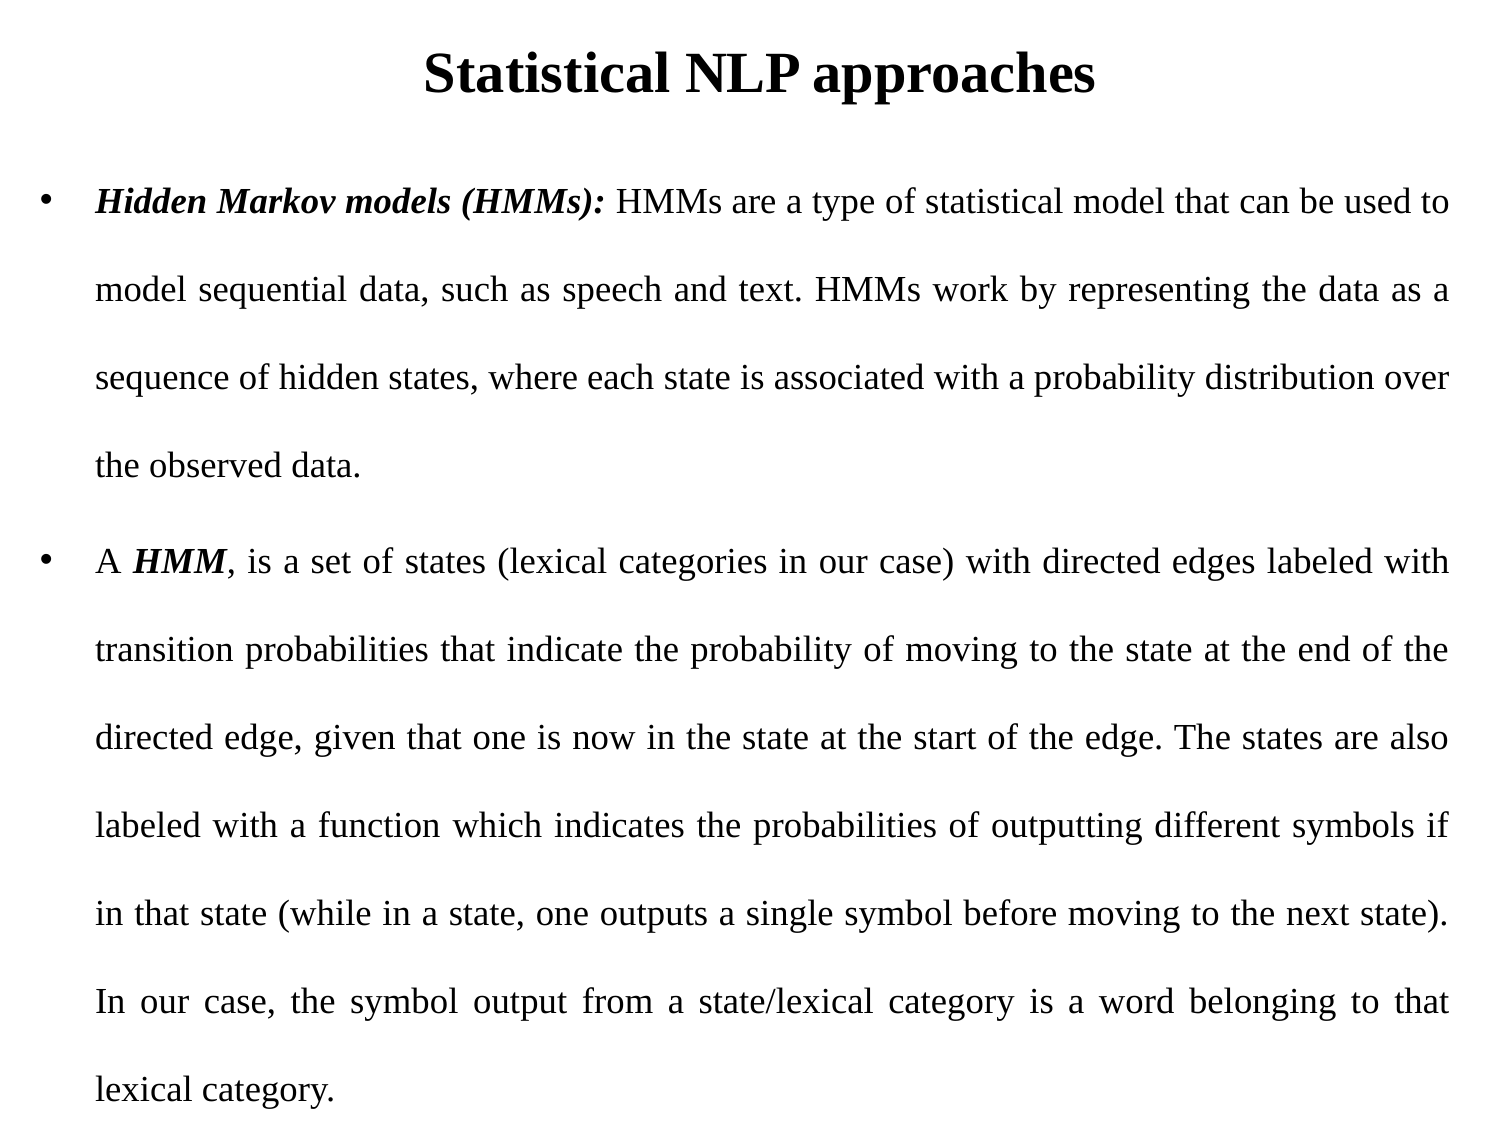

# Statistical NLP approaches
Hidden Markov models (HMMs): HMMs are a type of statistical model that can be used to model sequential data, such as speech and text. HMMs work by representing the data as a sequence of hidden states, where each state is associated with a probability distribution over the observed data.
A HMM, is a set of states (lexical categories in our case) with directed edges labeled with transition probabilities that indicate the probability of moving to the state at the end of the directed edge, given that one is now in the state at the start of the edge. The states are also labeled with a function which indicates the probabilities of outputting different symbols if in that state (while in a state, one outputs a single symbol before moving to the next state). In our case, the symbol output from a state/lexical category is a word belonging to that lexical category.